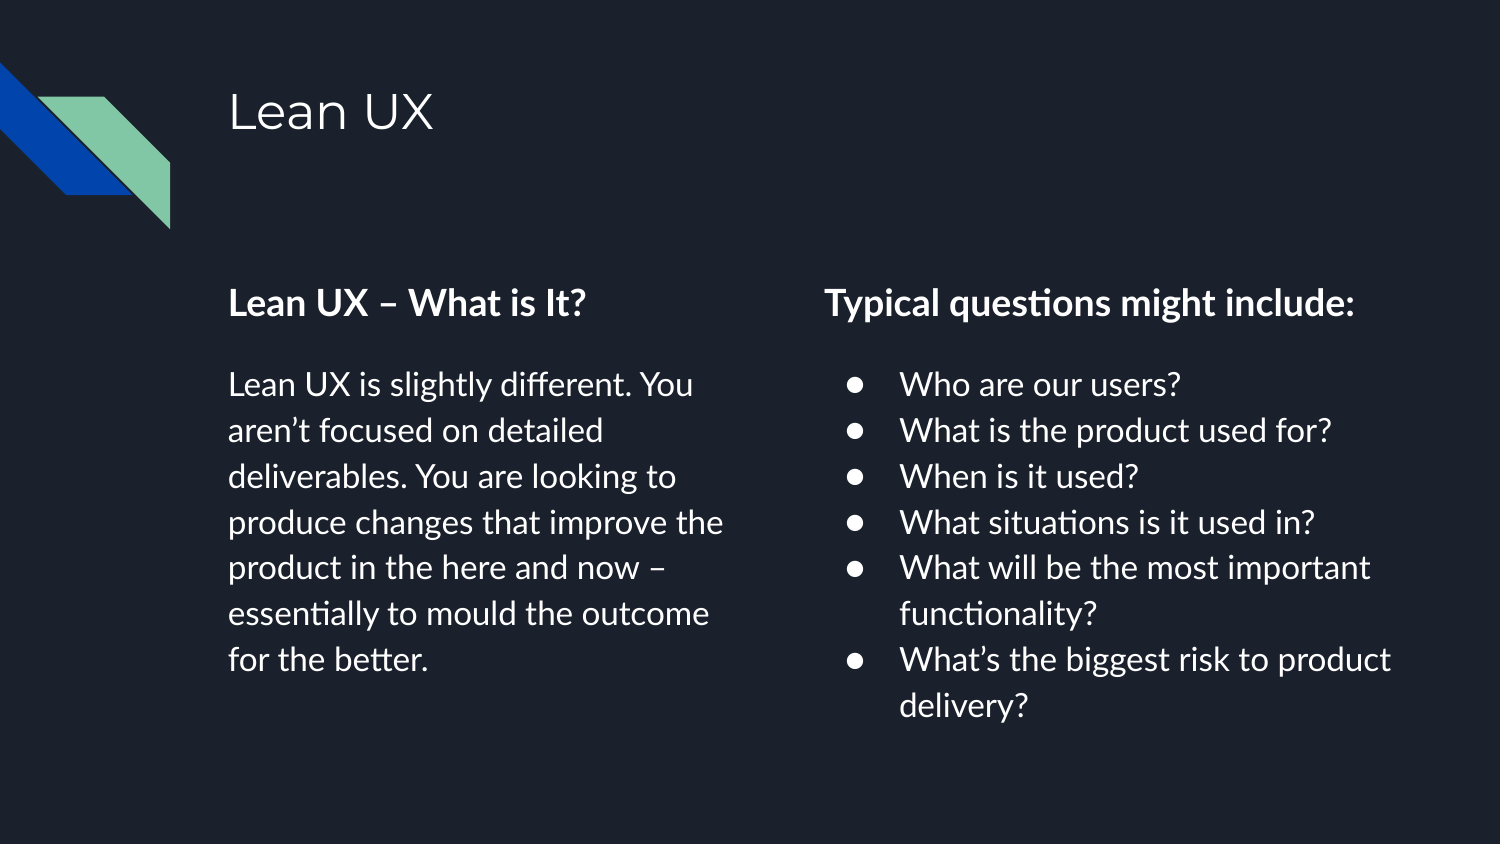

# Lean UX
Lean UX – What is It?
Lean UX is slightly different. You aren’t focused on detailed deliverables. You are looking to produce changes that improve the product in the here and now – essentially to mould the outcome for the better.
Typical questions might include:
Who are our users?
What is the product used for?
When is it used?
What situations is it used in?
What will be the most important functionality?
What’s the biggest risk to product delivery?